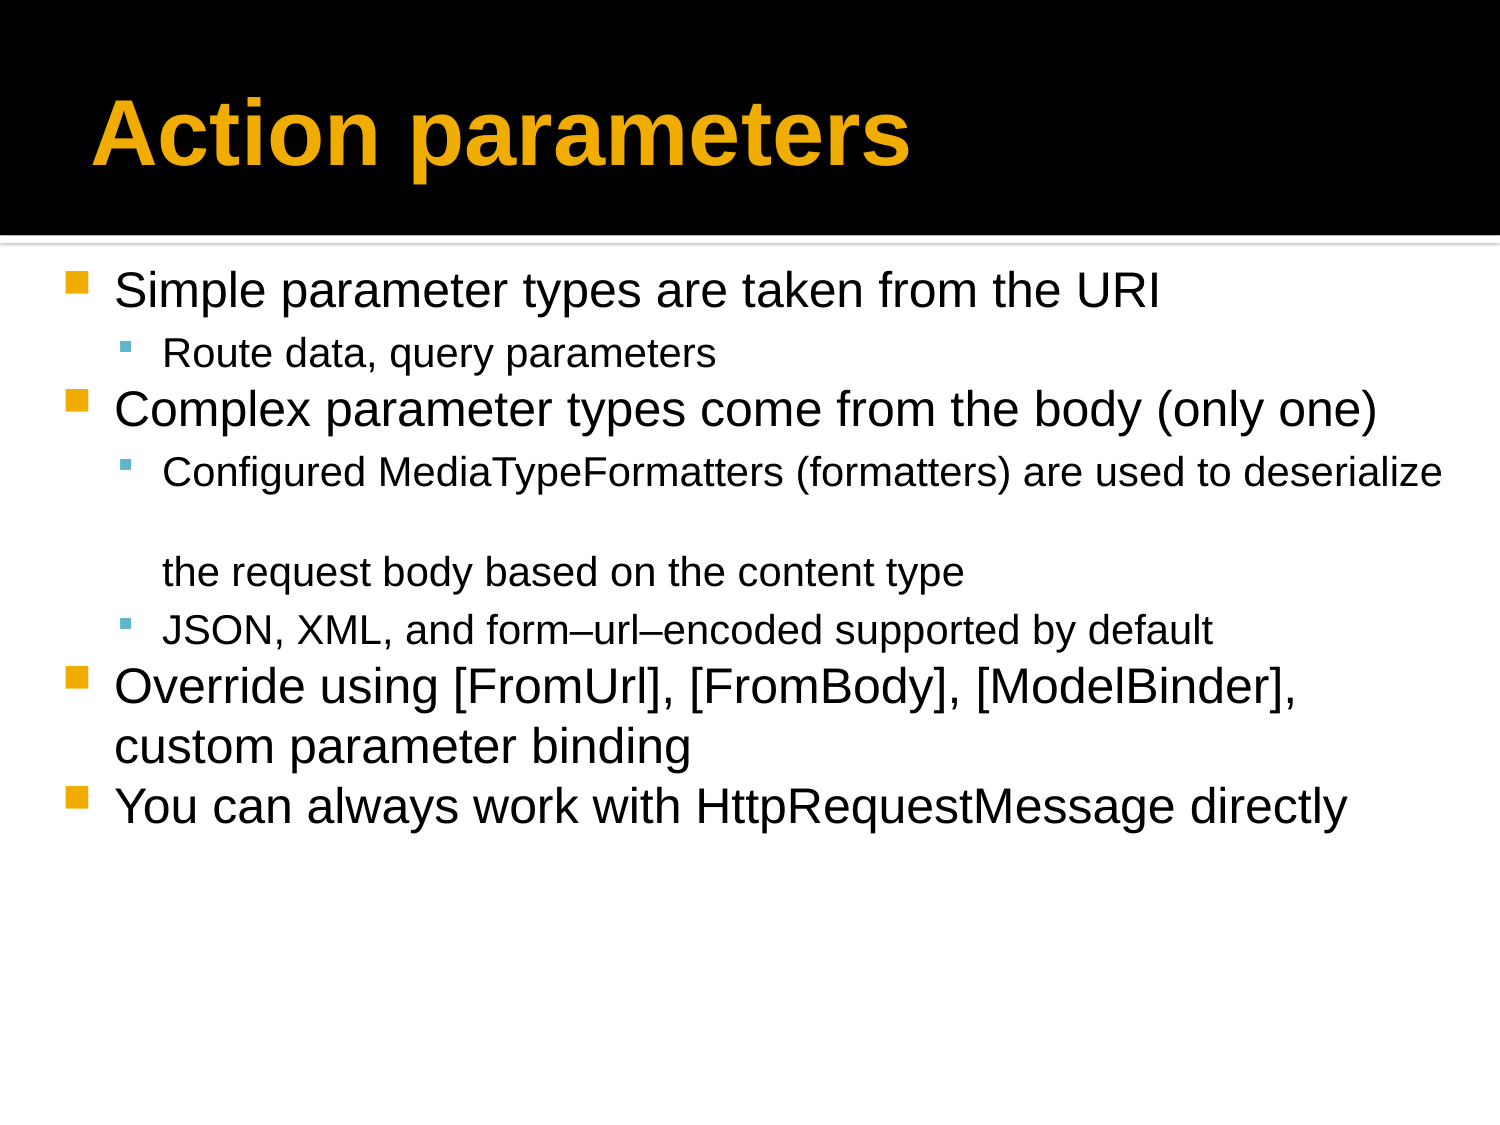

# Action parameters
Simple parameter types are taken from the URI
Route data, query parameters
Complex parameter types come from the body (only one)
Configured MediaTypeFormatters (formatters) are used to deserialize
the request body based on the content type
JSON, XML, and form–url–encoded supported by default
Override using [FromUrl], [FromBody], [ModelBinder], custom parameter binding
You can always work with HttpRequestMessage directly